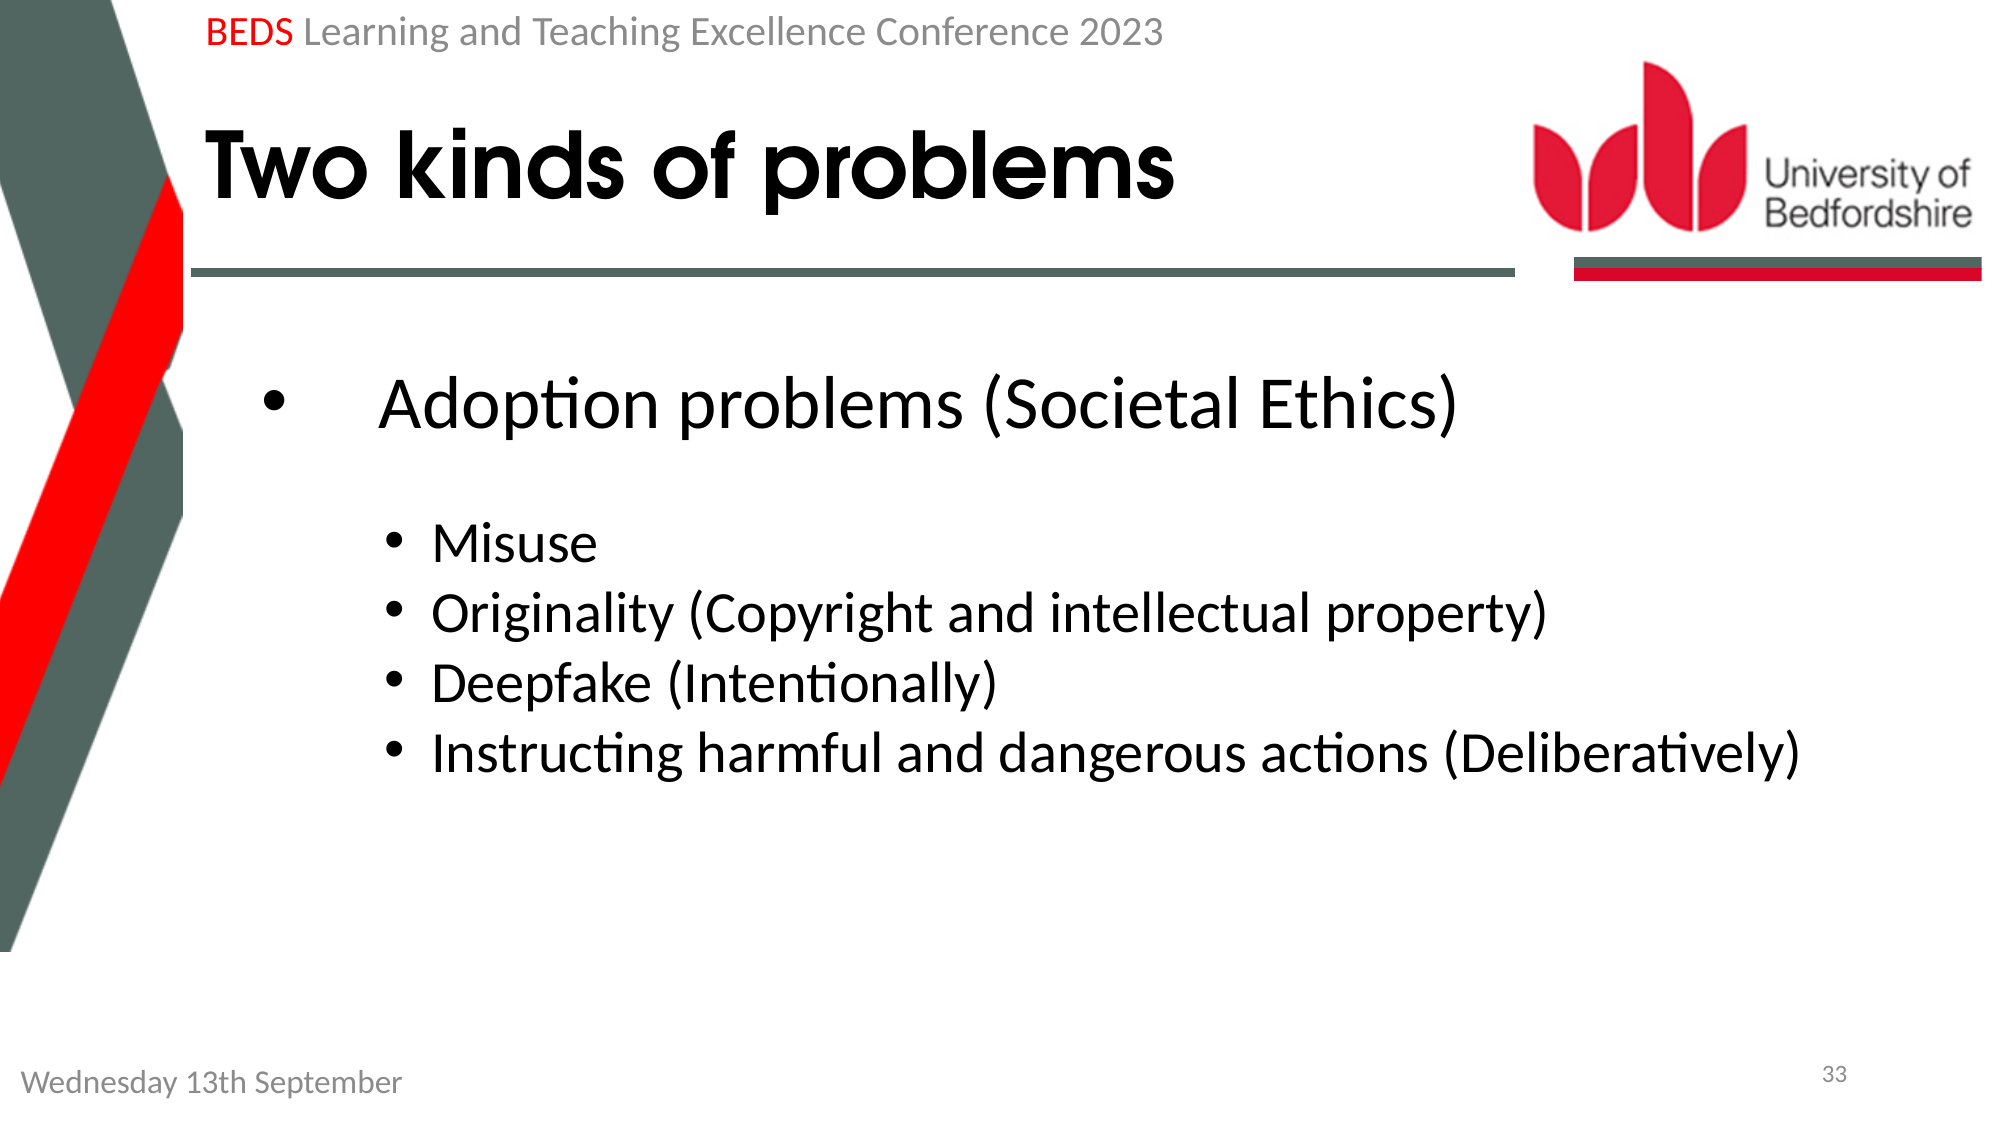

BEDS Learning and Teaching Excellence Conference 2023
# Two kinds of problems
Adoption problems (Societal Ethics)

Misuse
Originality (Copyright and intellectual property)
Deepfake (Intentionally)
Instructing harmful and dangerous actions (Deliberatively)
33
Wednesday 13th September